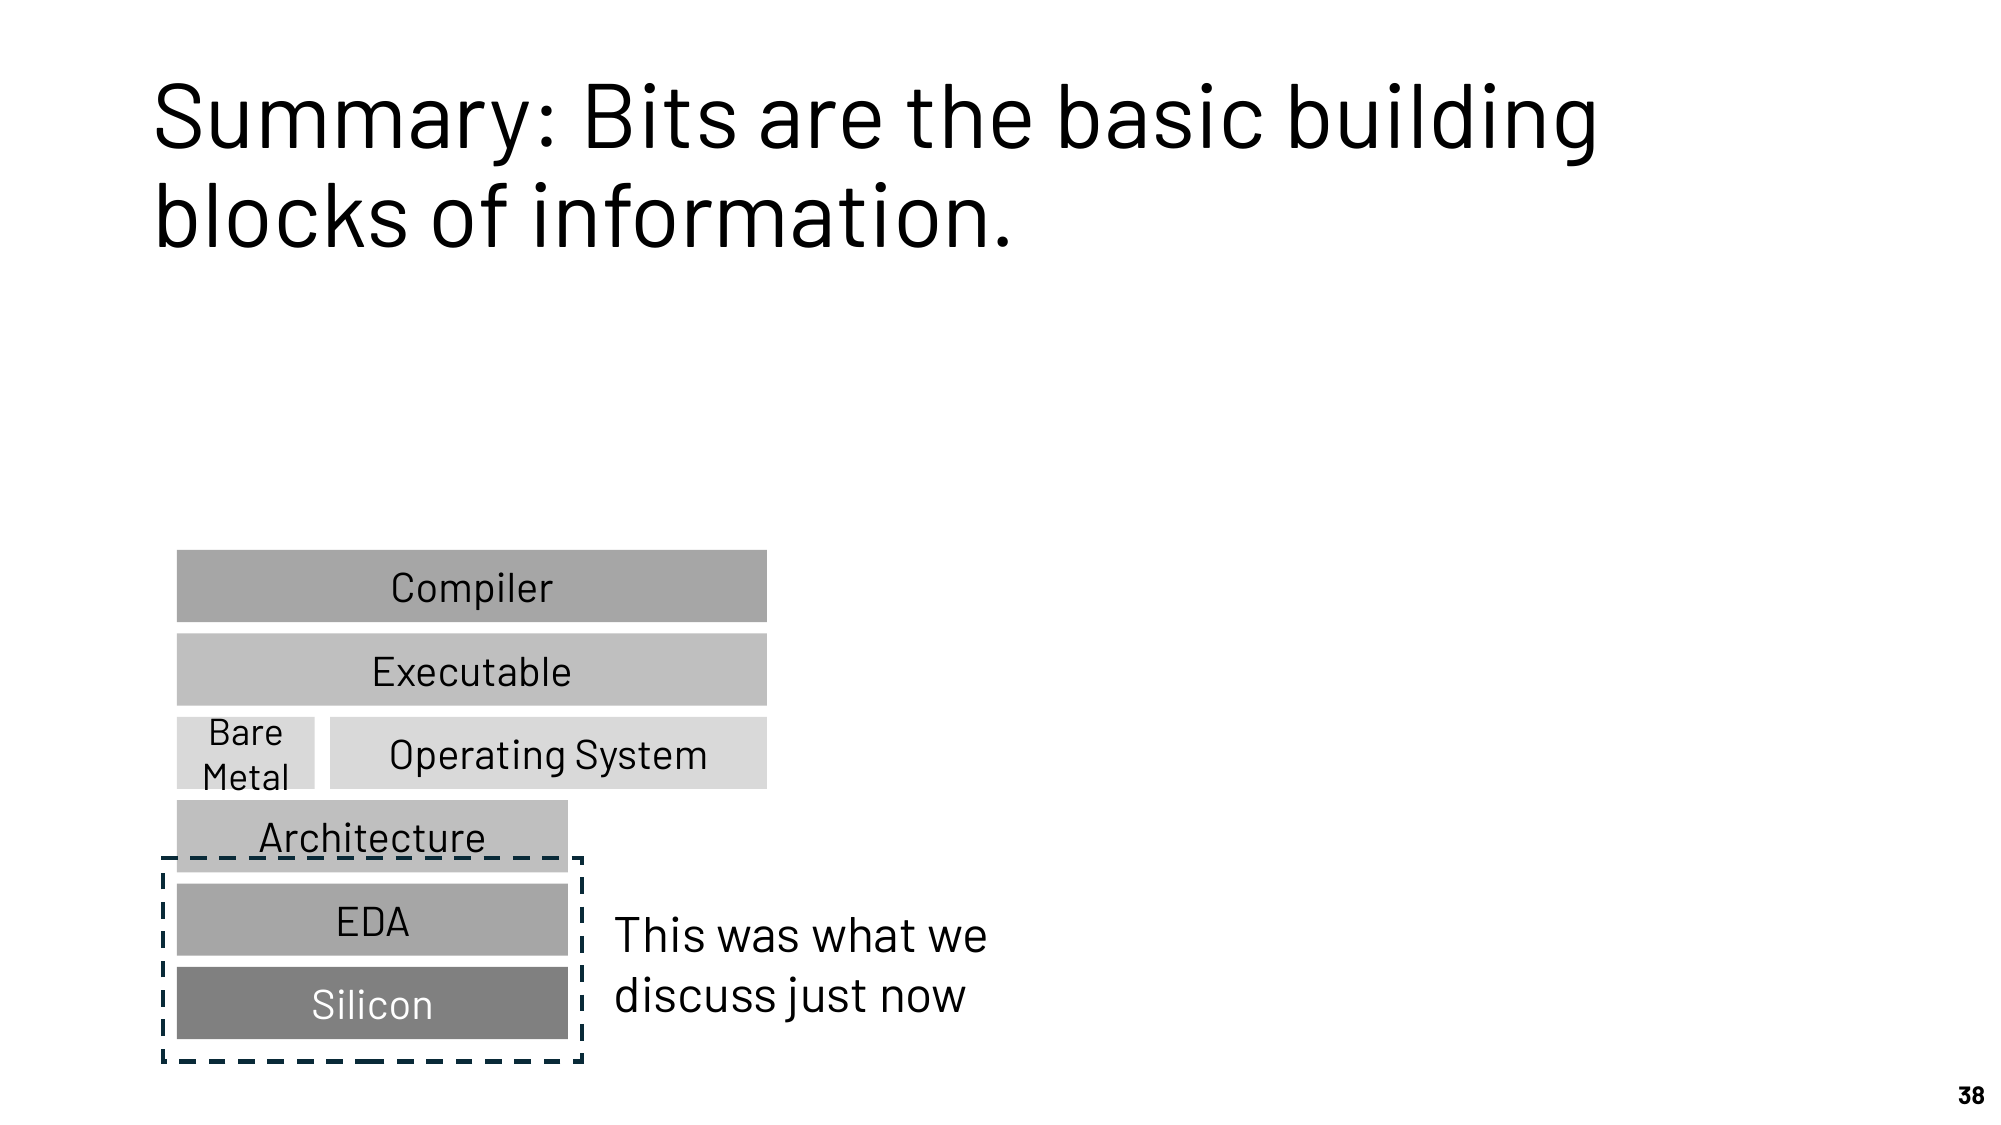

# Summary: Bits are the basic building blocks of information.

Compiler
Executable
Bare Metal
Operating System
Architecture

EDA
This was what we discuss just now
Silicon
38